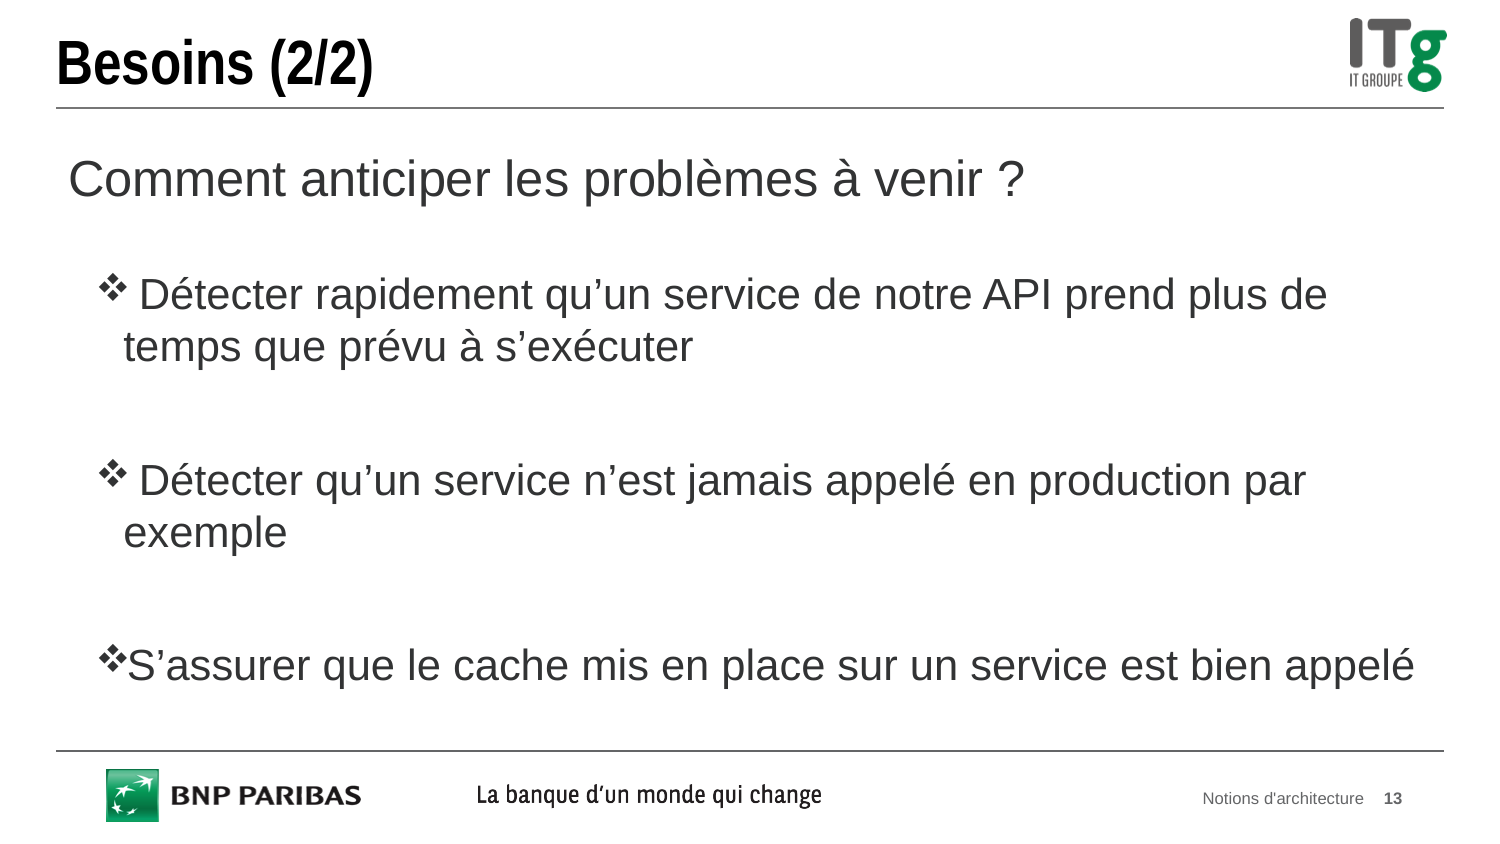

# Besoins (2/2)
Comment anticiper les problèmes à venir ?

 Détecter rapidement qu’un service de notre API prend plus de temps que prévu à s’exécuter

 Détecter qu’un service n’est jamais appelé en production par exemple

S’assurer que le cache mis en place sur un service est bien appelé

Notions d'architecture
13